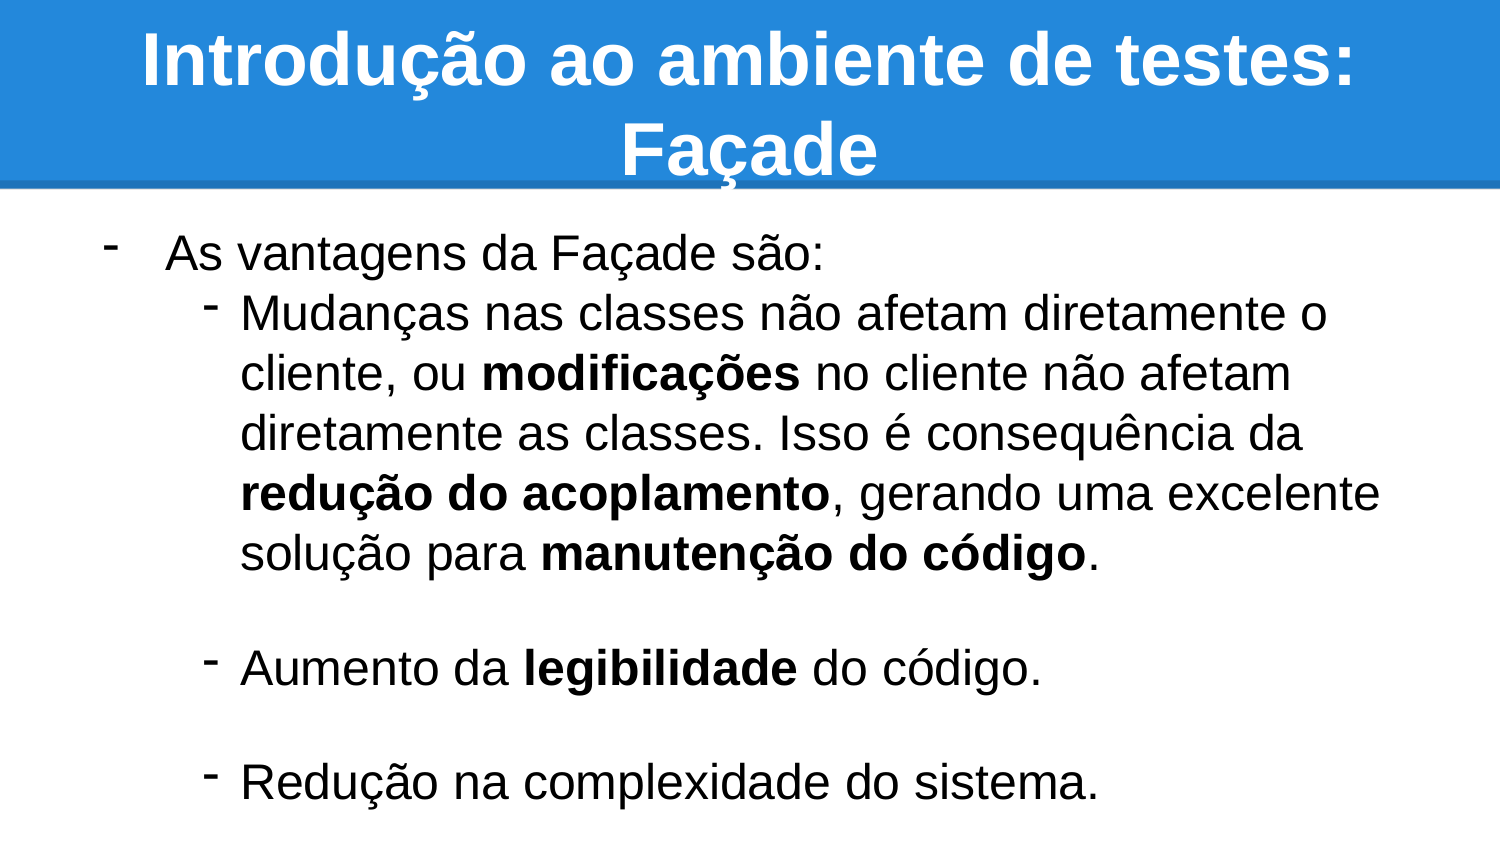

# Introdução ao ambiente de testes: Façade
As vantagens da Façade são:
Mudanças nas classes não afetam diretamente o cliente, ou modificações no cliente não afetam diretamente as classes. Isso é consequência da redução do acoplamento, gerando uma excelente solução para manutenção do código.

Aumento da legibilidade do código.

Redução na complexidade do sistema.